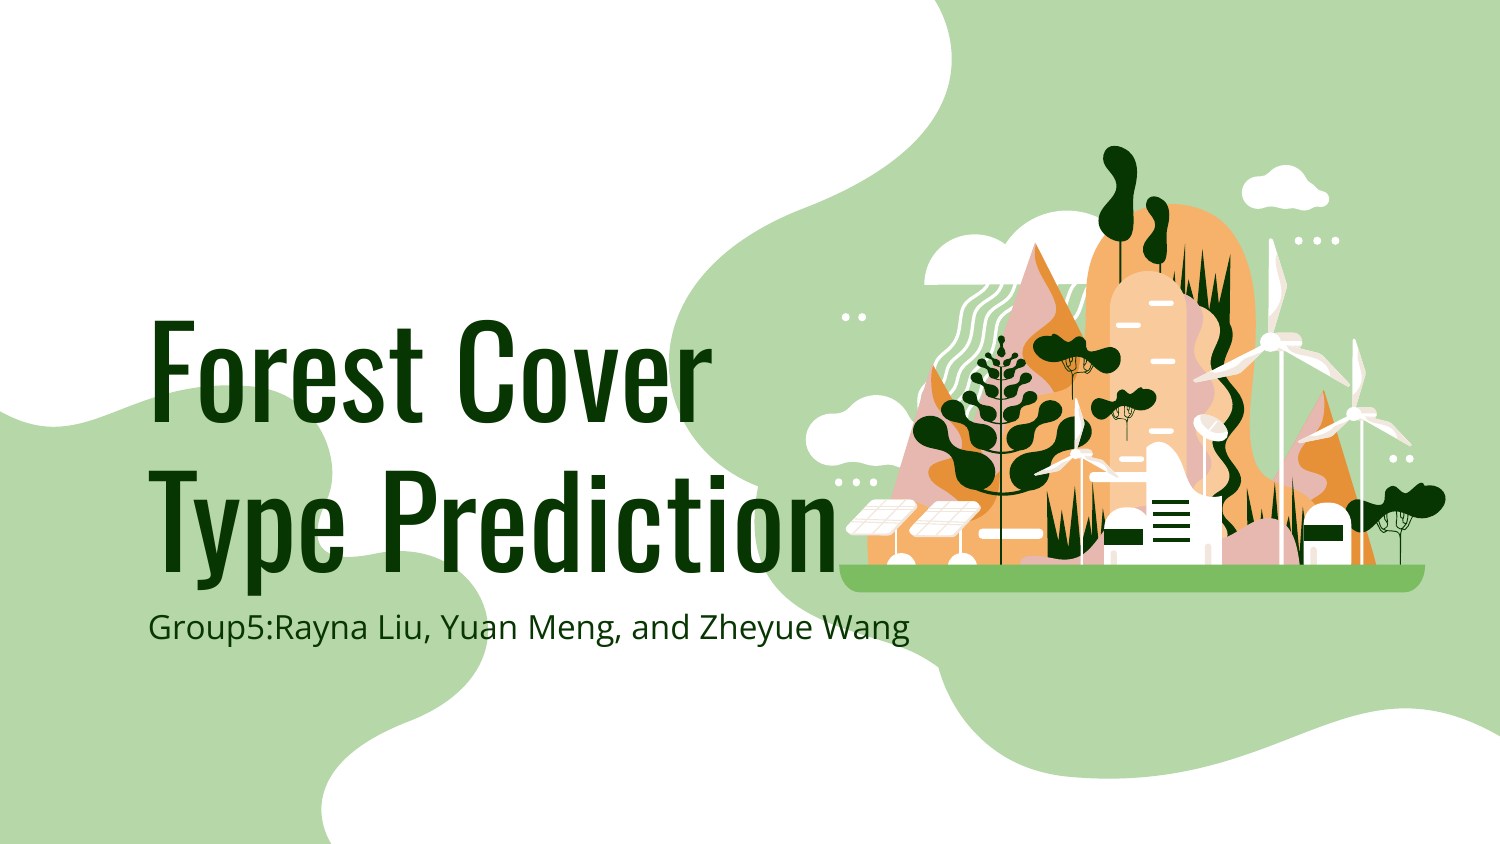

# Forest Cover Type Prediction
Group5:Rayna Liu, Yuan Meng, and Zheyue Wang